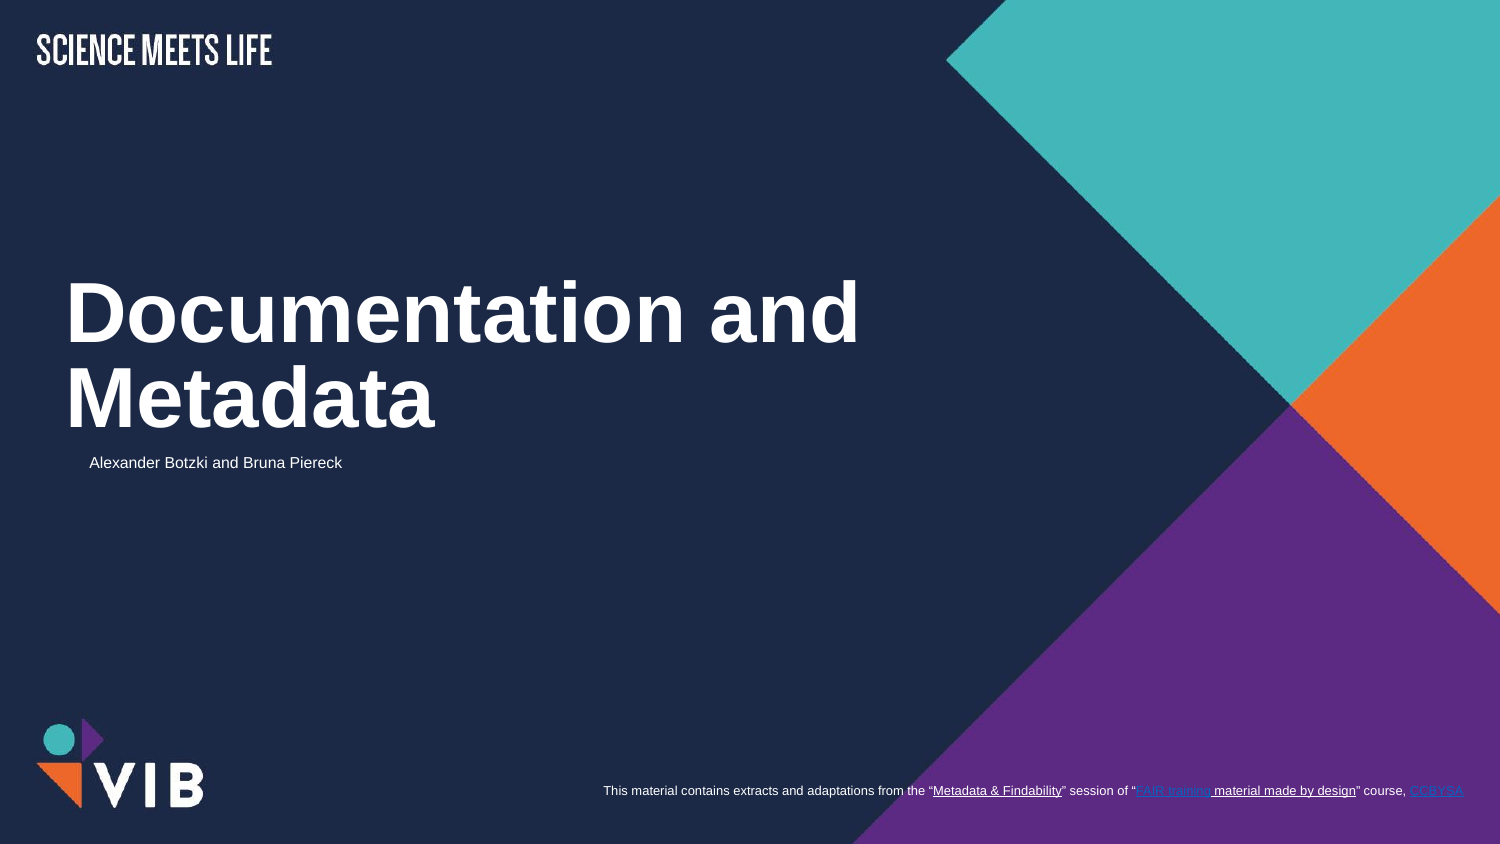

# Documentation and Metadata
Alexander Botzki and Bruna Piereck
This material contains extracts and adaptations from the “Metadata & Findability” session of “FAIR training material made by design” course, CCBYSA